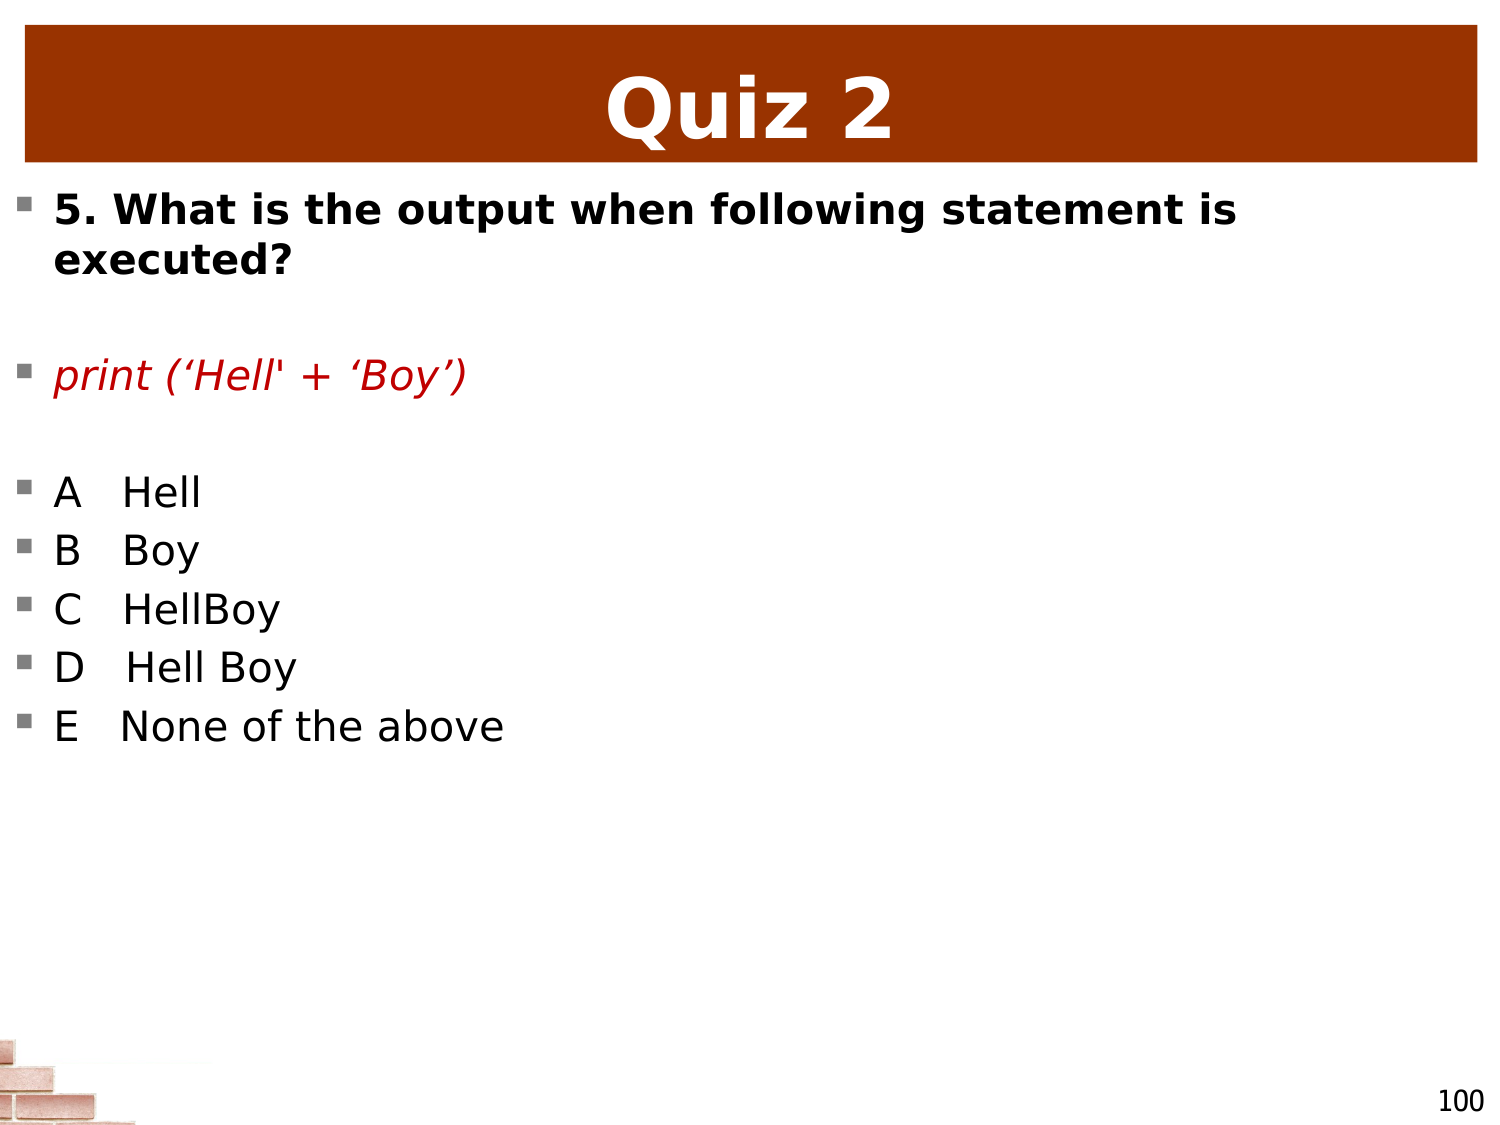

# Quiz 2
5. What is the output when following statement is executed?

print (‘Hell' + ‘Boy’)

A   Hell
B   Boy
C   HellBoy
D   Hell Boy
E   None of the above
100